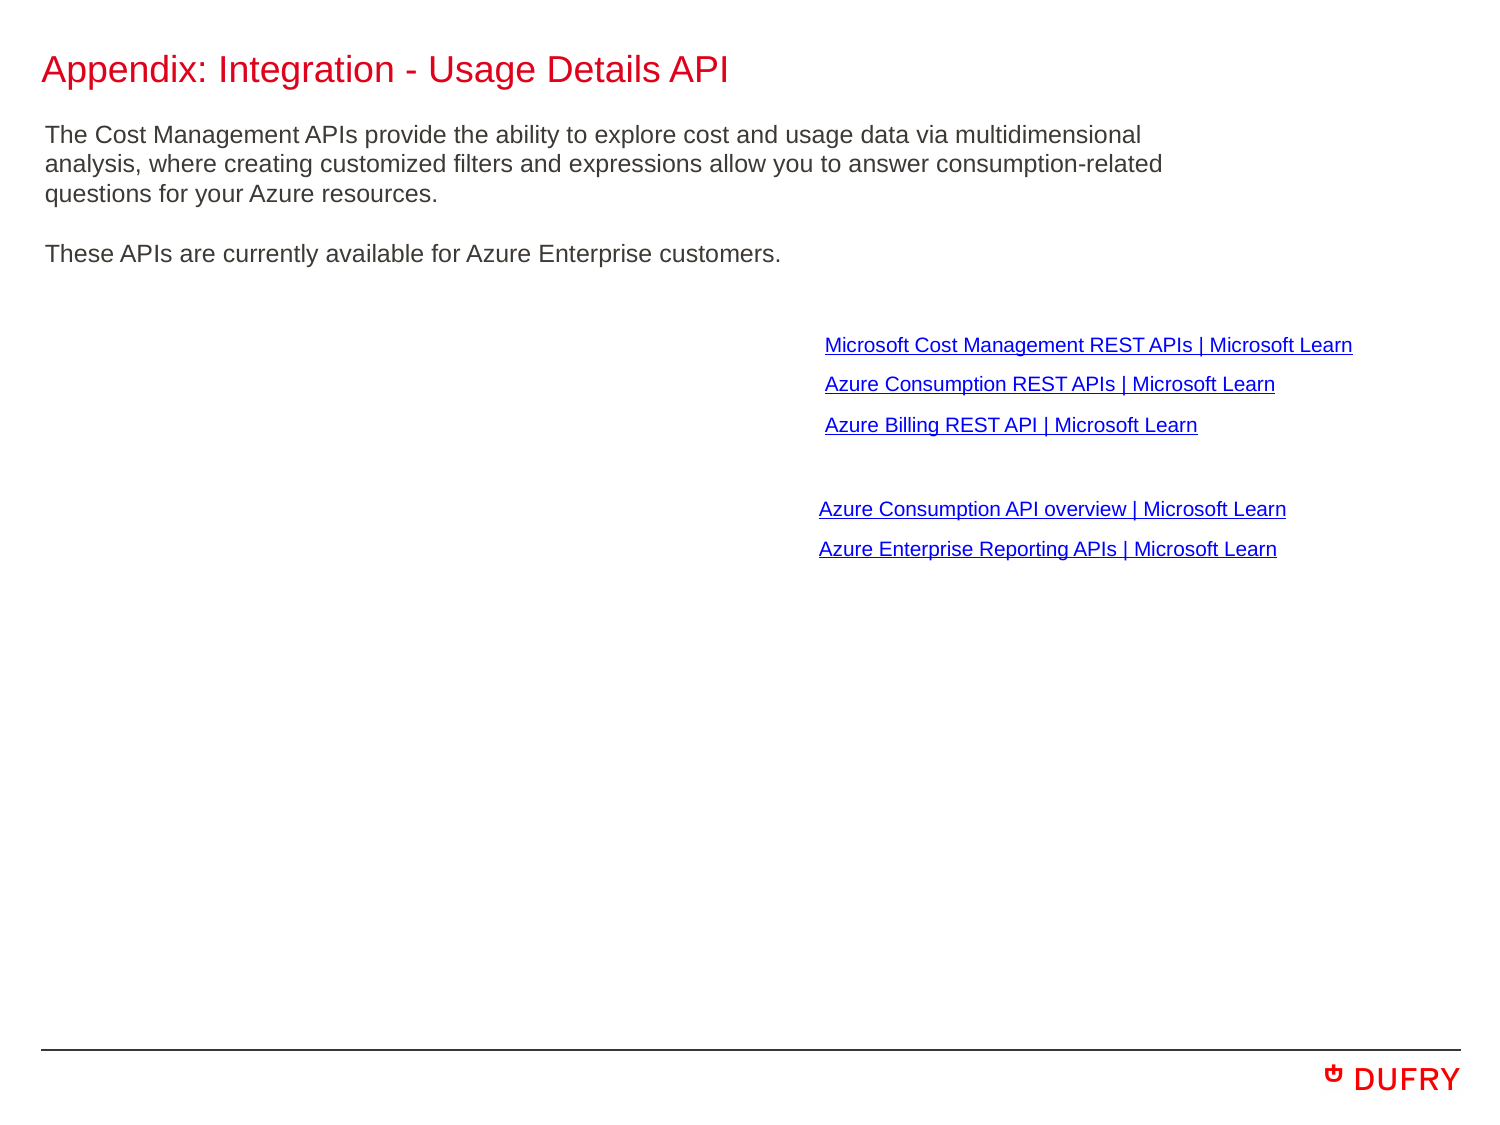

# Appendix: Integration - Usage Details API
The Cost Management APIs provide the ability to explore cost and usage data via multidimensional analysis, where creating customized filters and expressions allow you to answer consumption-related questions for your Azure resources.

These APIs are currently available for Azure Enterprise customers.
Microsoft Cost Management REST APIs | Microsoft Learn
Azure Consumption REST APIs | Microsoft Learn
Azure Billing REST API | Microsoft Learn
Azure Consumption API overview | Microsoft Learn
Azure Enterprise Reporting APIs | Microsoft Learn